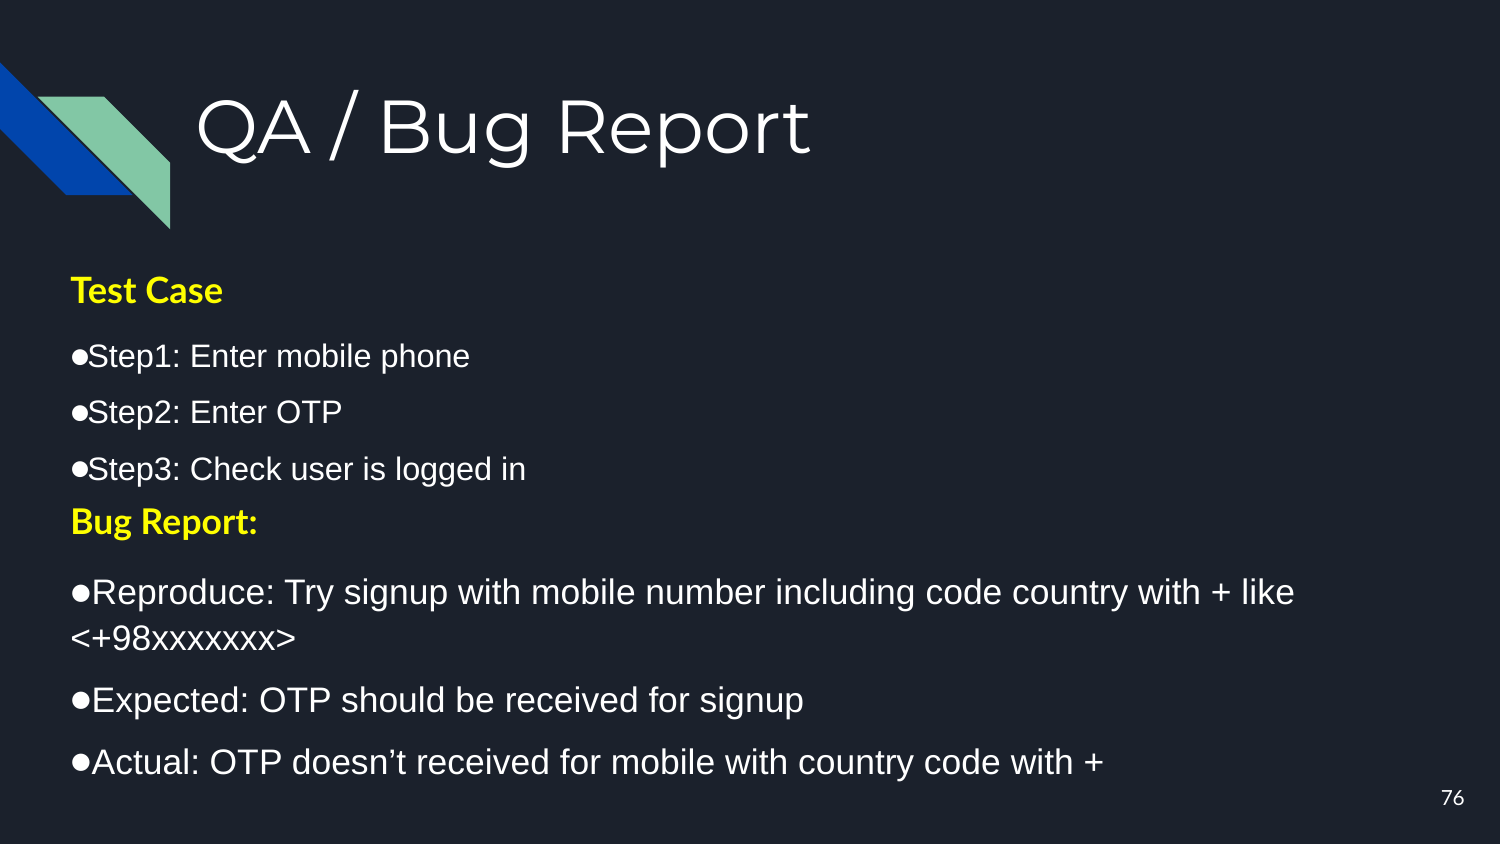

# QA / Bug Report
Test Case
Step1: Enter mobile phone
Step2: Enter OTP
Step3: Check user is logged in

Bug Report:
Reproduce: Try signup with mobile number including code country with + like <+98xxxxxxx>
Expected: OTP should be received for signup
Actual: OTP doesn’t received for mobile with country code with +

76